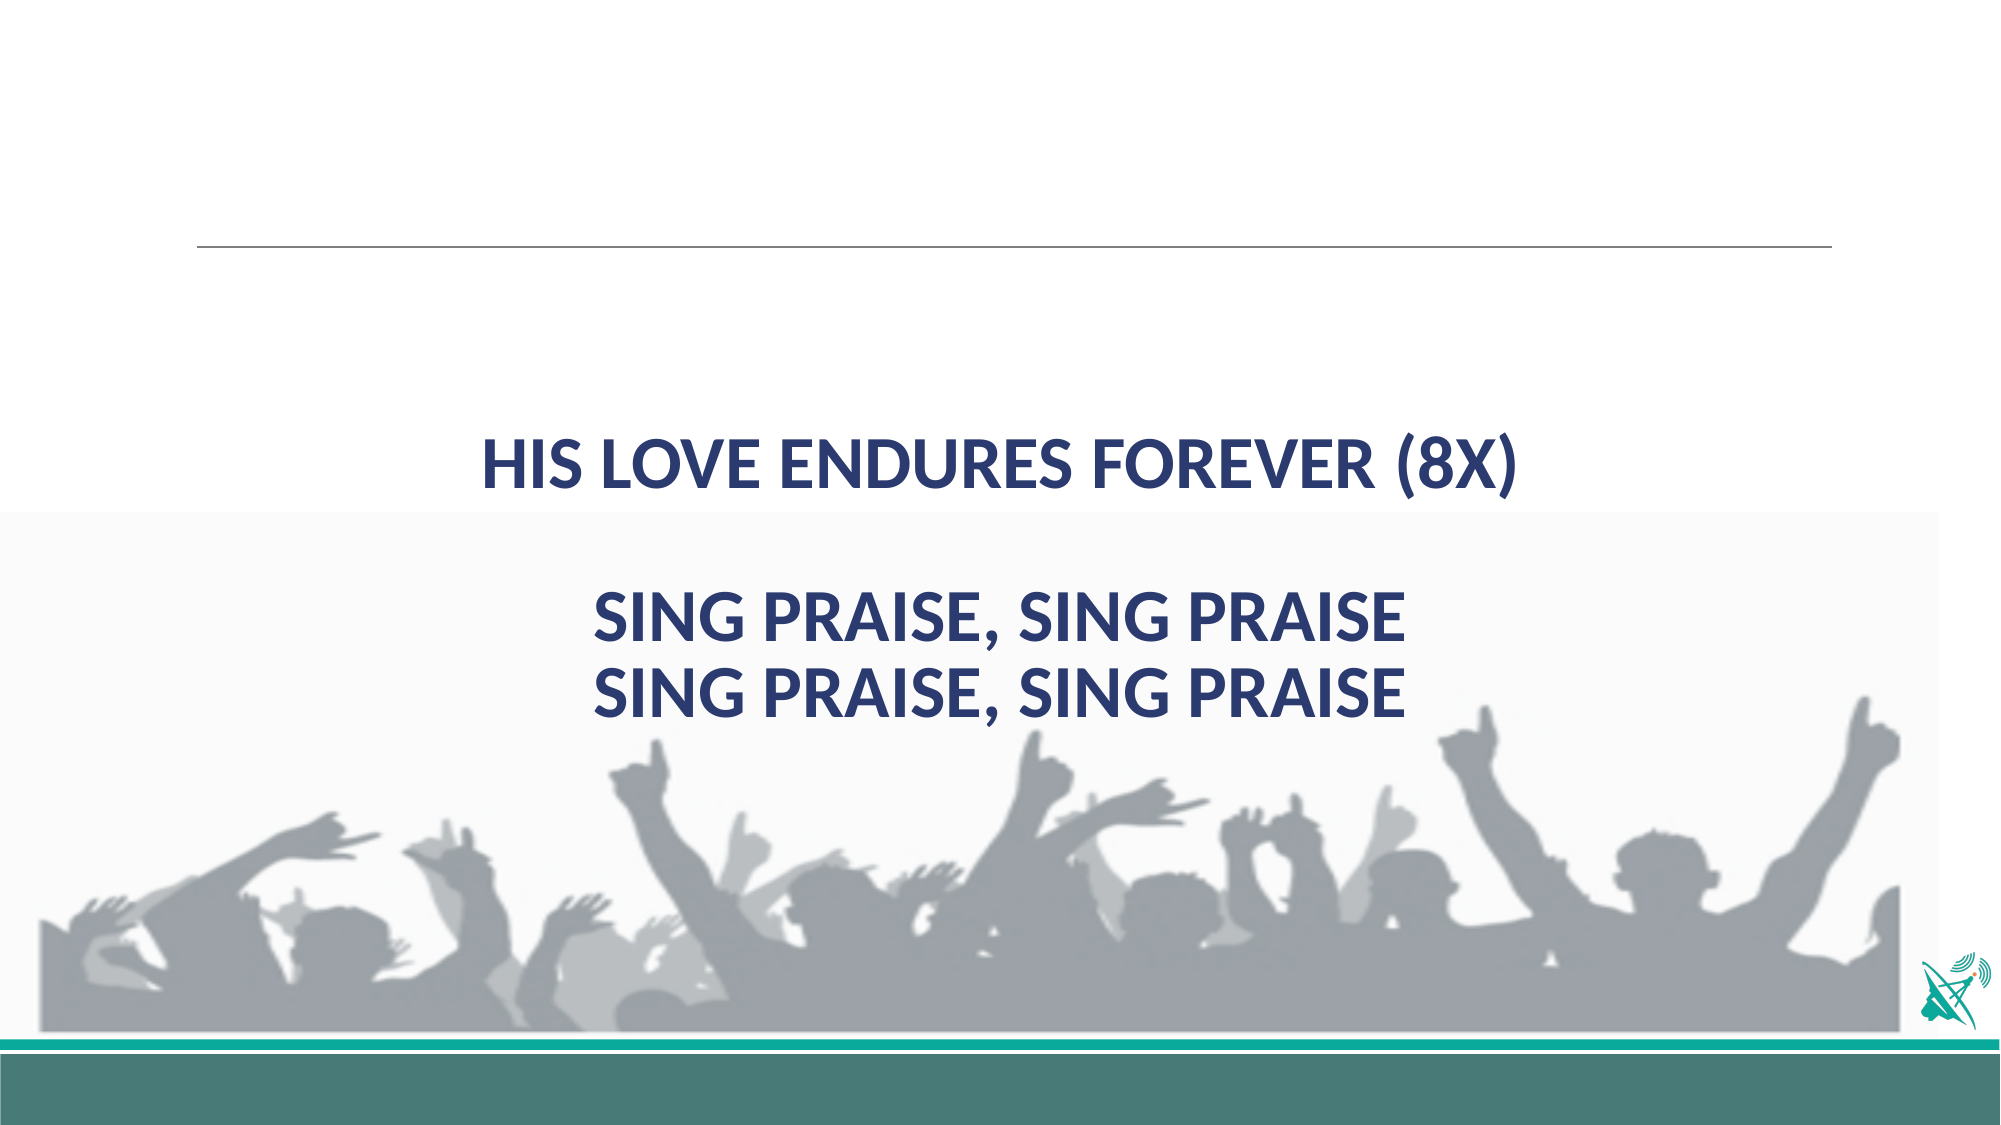

# HIS LOVE ENDURES FOREVER (8X) SING PRAISE, SING PRAISE SING PRAISE, SING PRAISE